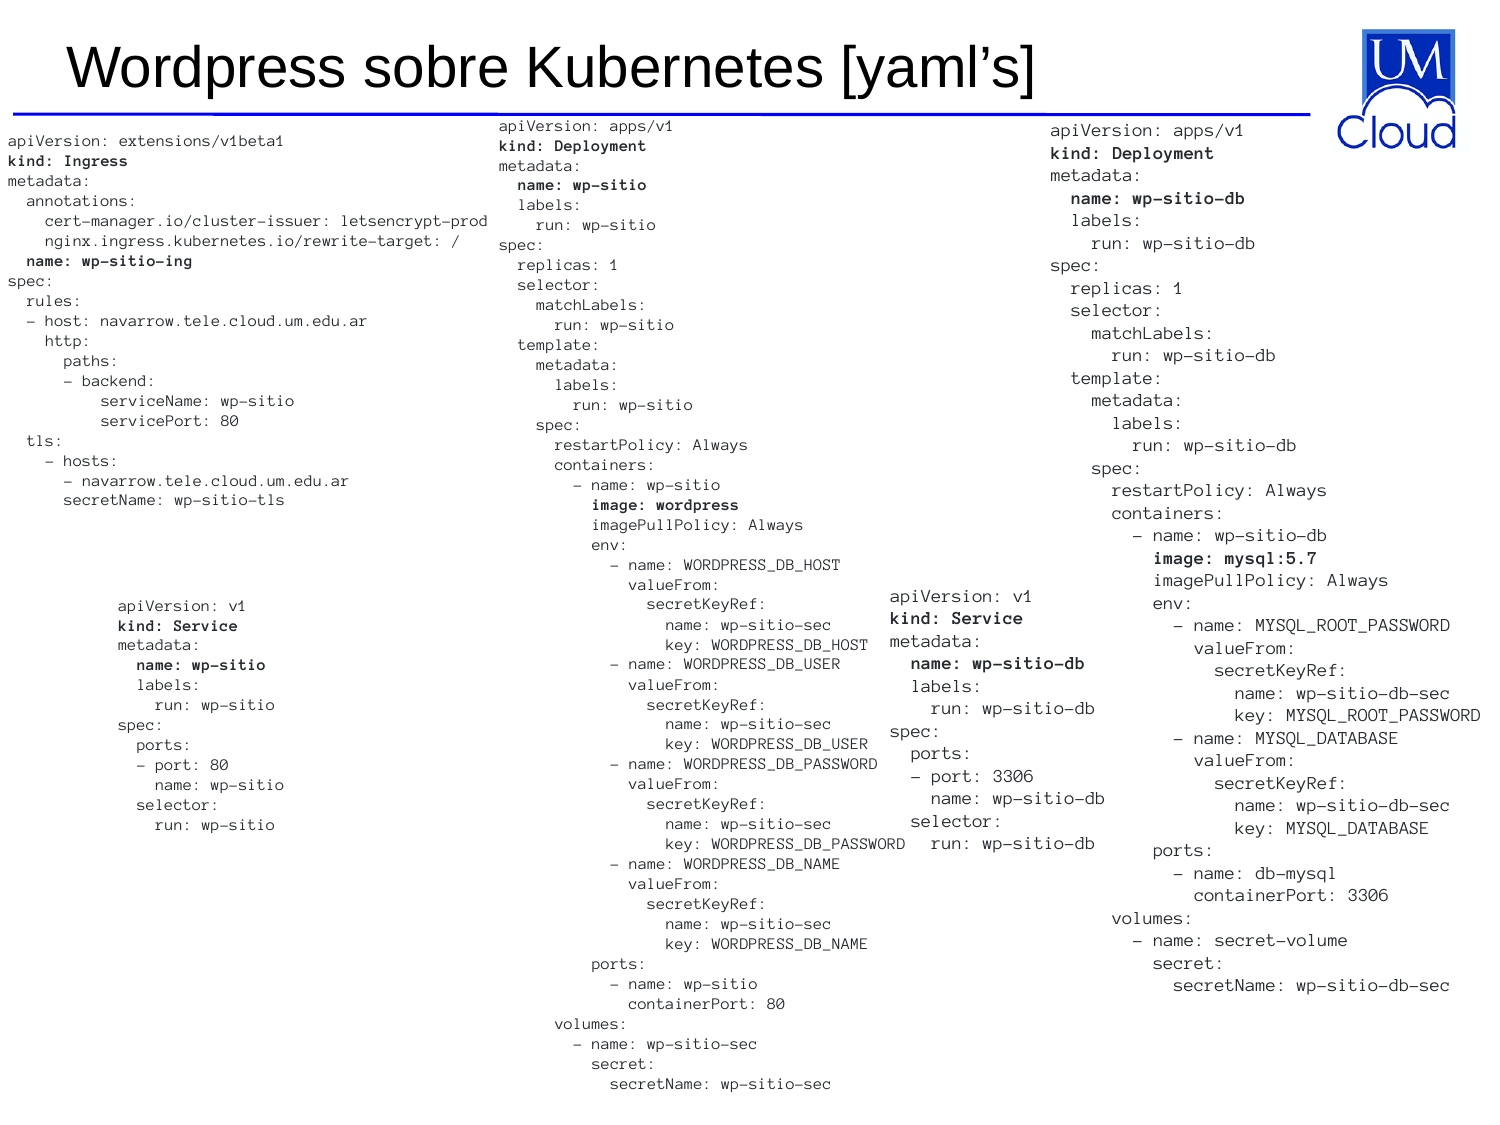

# Wordpress sobre Kubernetes [yaml’s]
apiVersion: apps/v1
kind: Deployment
metadata:
  name: wp-sitio
  labels:
    run: wp-sitio
spec:
  replicas: 1
  selector:
    matchLabels:
      run: wp-sitio
  template:
    metadata:
      labels:
        run: wp-sitio
    spec:
      restartPolicy: Always
      containers:
        - name: wp-sitio
          image: wordpress
          imagePullPolicy: Always
          env:
            - name: WORDPRESS_DB_HOST
              valueFrom:
                secretKeyRef:
                  name: wp-sitio-sec
                  key: WORDPRESS_DB_HOST
            - name: WORDPRESS_DB_USER
              valueFrom:
                secretKeyRef:
                  name: wp-sitio-sec
                  key: WORDPRESS_DB_USER
            - name: WORDPRESS_DB_PASSWORD
              valueFrom:
                secretKeyRef:
                  name: wp-sitio-sec
                  key: WORDPRESS_DB_PASSWORD
            - name: WORDPRESS_DB_NAME
              valueFrom:
                secretKeyRef:
                  name: wp-sitio-sec
                  key: WORDPRESS_DB_NAME
          ports:
            - name: wp-sitio
              containerPort: 80
      volumes:
        - name: wp-sitio-sec
          secret:
            secretName: wp-sitio-sec

apiVersion: apps/v1
kind: Deployment
metadata:
  name: wp-sitio-db
  labels:
    run: wp-sitio-db
spec:
  replicas: 1
  selector:
    matchLabels:
      run: wp-sitio-db
  template:
    metadata:
      labels:
        run: wp-sitio-db
    spec:
      restartPolicy: Always
      containers:
        - name: wp-sitio-db
          image: mysql:5.7
          imagePullPolicy: Always
          env:
            - name: MYSQL_ROOT_PASSWORD
              valueFrom:
                secretKeyRef:
                  name: wp-sitio-db-sec
                  key: MYSQL_ROOT_PASSWORD
            - name: MYSQL_DATABASE
              valueFrom:
                secretKeyRef:
                  name: wp-sitio-db-sec
                  key: MYSQL_DATABASE
          ports:
            - name: db-mysql
              containerPort: 3306
      volumes:
        - name: secret-volume
          secret:
            secretName: wp-sitio-db-sec
apiVersion: extensions/v1beta1
kind: Ingress
metadata:
  annotations:
    cert-manager.io/cluster-issuer: letsencrypt-prod
    nginx.ingress.kubernetes.io/rewrite-target: /
  name: wp-sitio-ing
spec:
  rules:
  - host: navarrow.tele.cloud.um.edu.ar
    http:
      paths:
      - backend:
          serviceName: wp-sitio
          servicePort: 80
  tls:
    - hosts:
      - navarrow.tele.cloud.um.edu.ar
      secretName: wp-sitio-tls

apiVersion: v1
kind: Service
metadata:
  name: wp-sitio-db
  labels:
    run: wp-sitio-db
spec:
  ports:
  - port: 3306
    name: wp-sitio-db
  selector:
    run: wp-sitio-db

apiVersion: v1
kind: Service
metadata:
  name: wp-sitio
  labels:
    run: wp-sitio
spec:
  ports:
  - port: 80
    name: wp-sitio
  selector:
    run: wp-sitio